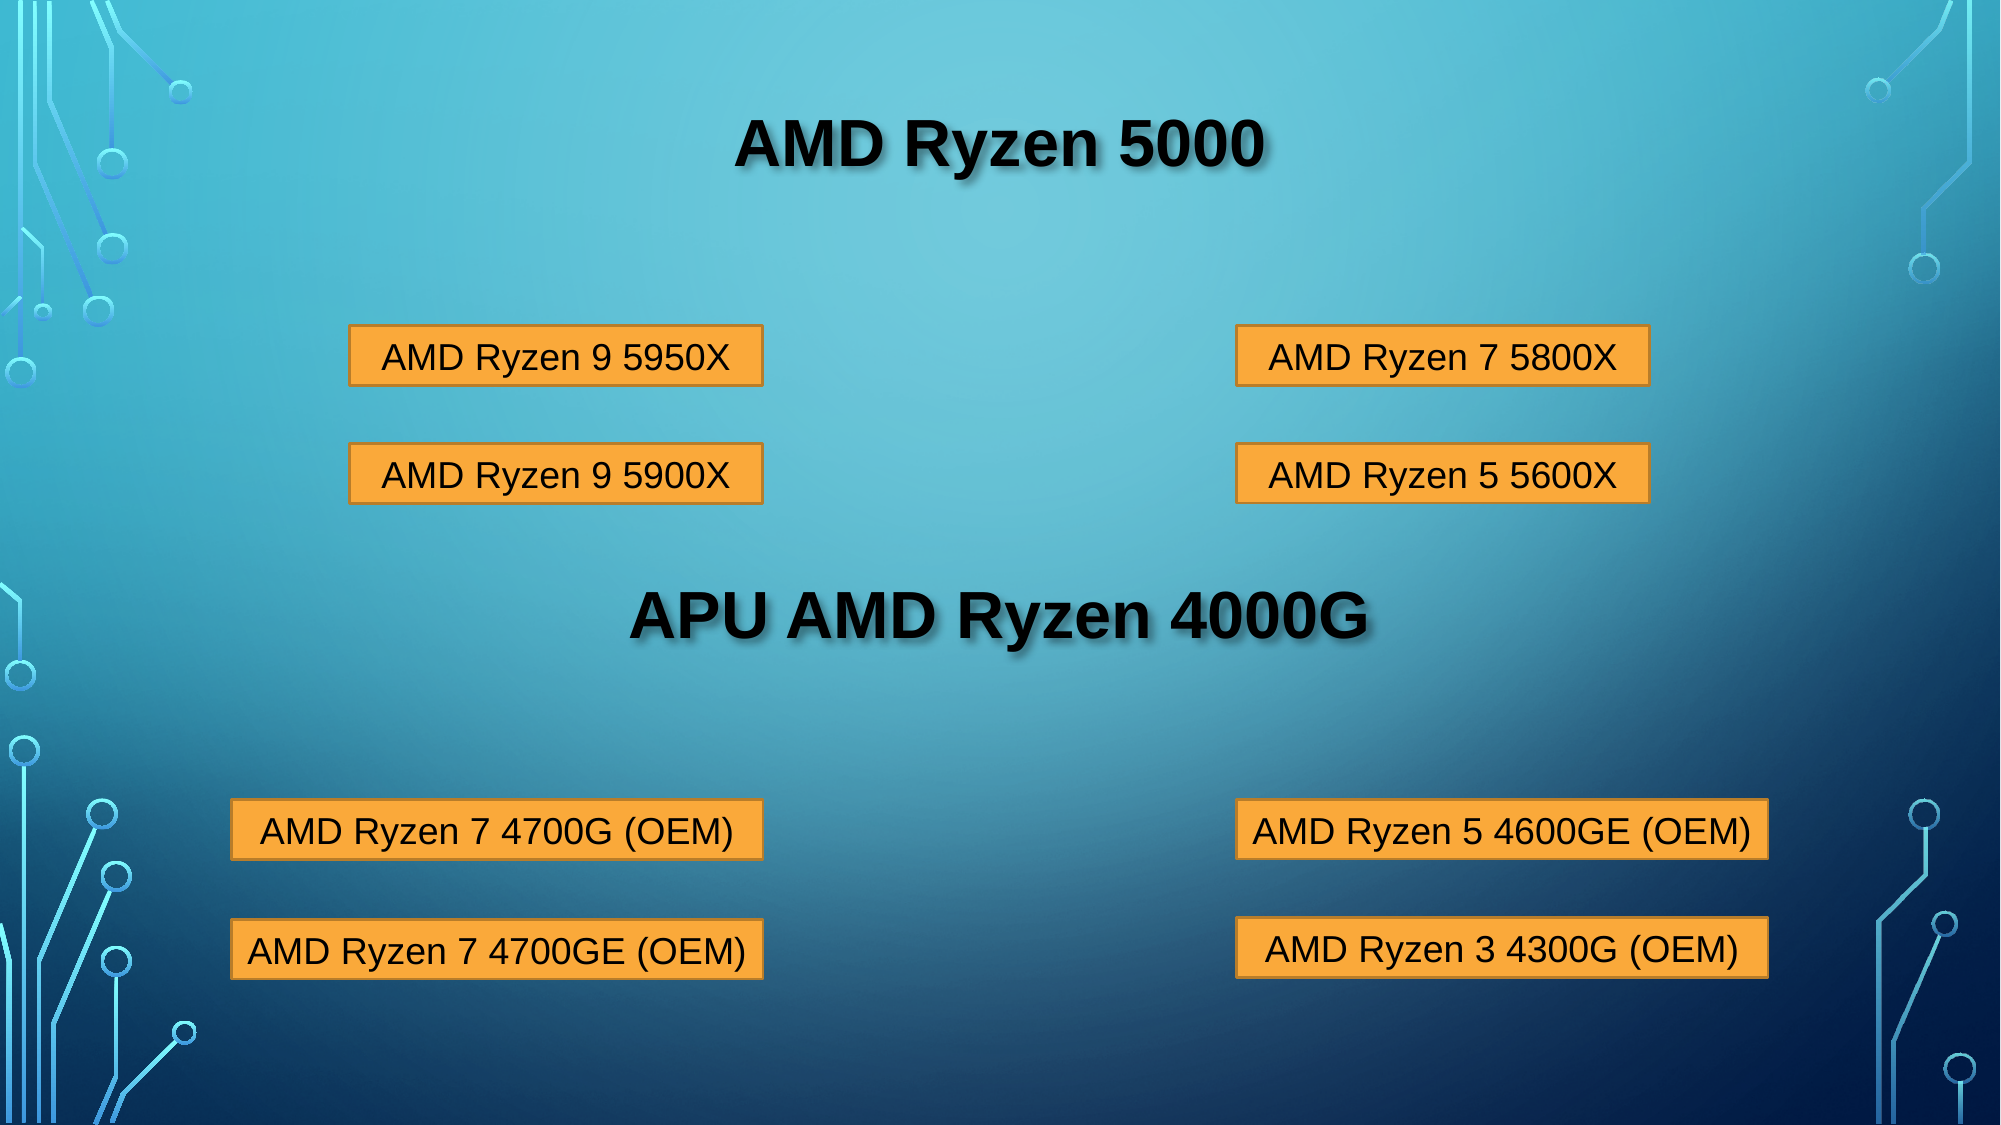

AMD Ryzen 5000
AMD Ryzen 9 5950X
AMD Ryzen 7 5800X
AMD Ryzen 5 5600X
AMD Ryzen 9 5900X
APU AMD Ryzen 4000G
AMD Ryzen 5 4600GE (OEM)
AMD Ryzen 7 4700G (OEM)
AMD Ryzen 3 4300G (OEM)
AMD Ryzen 7 4700GE (OEM)